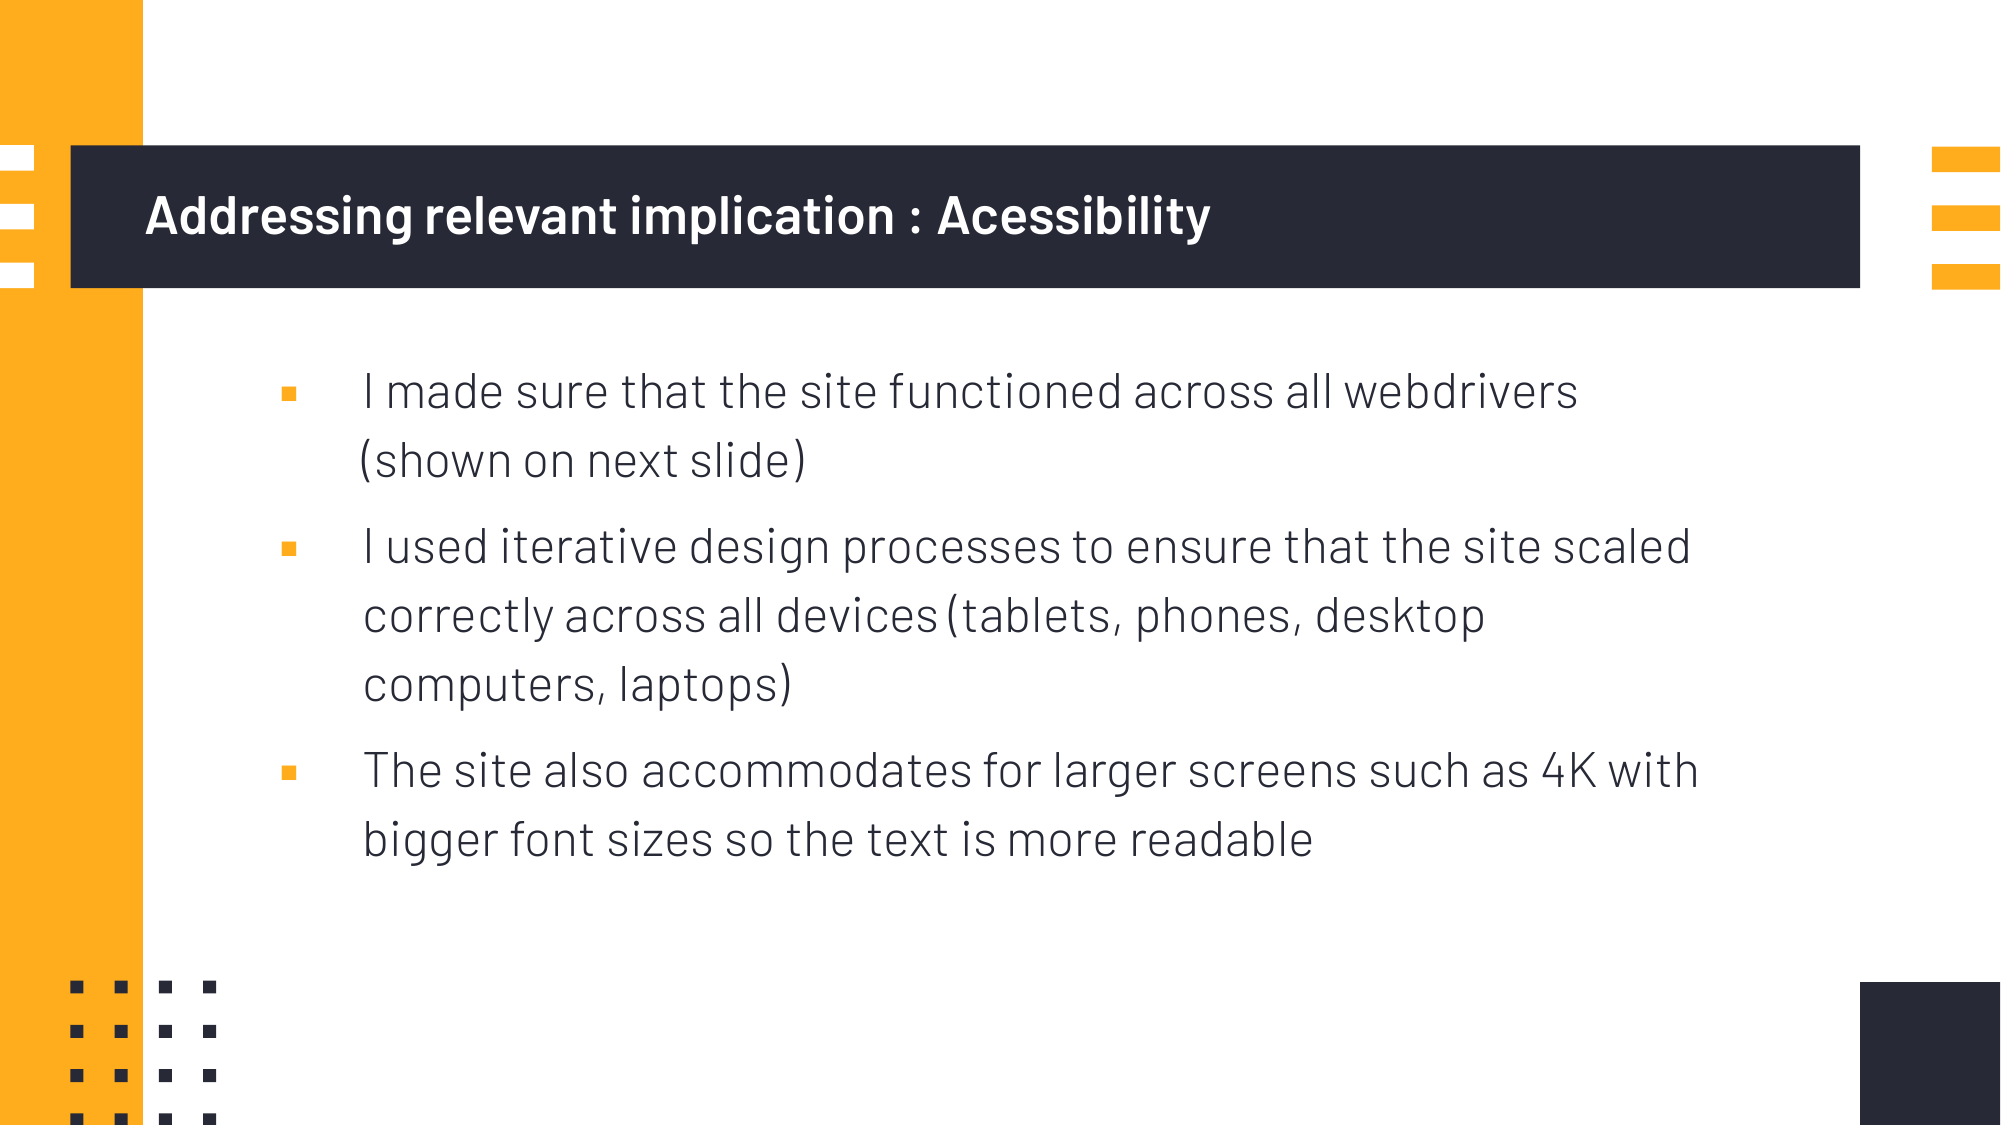

# Addressing relevant implication : Acessibility
I made sure that the site functioned across all webdrivers (shown on next slide)
I used iterative design processes to ensure that the site scaled correctly across all devices (tablets, phones, desktop computers, laptops)
The site also accommodates for larger screens such as 4K with bigger font sizes so the text is more readable